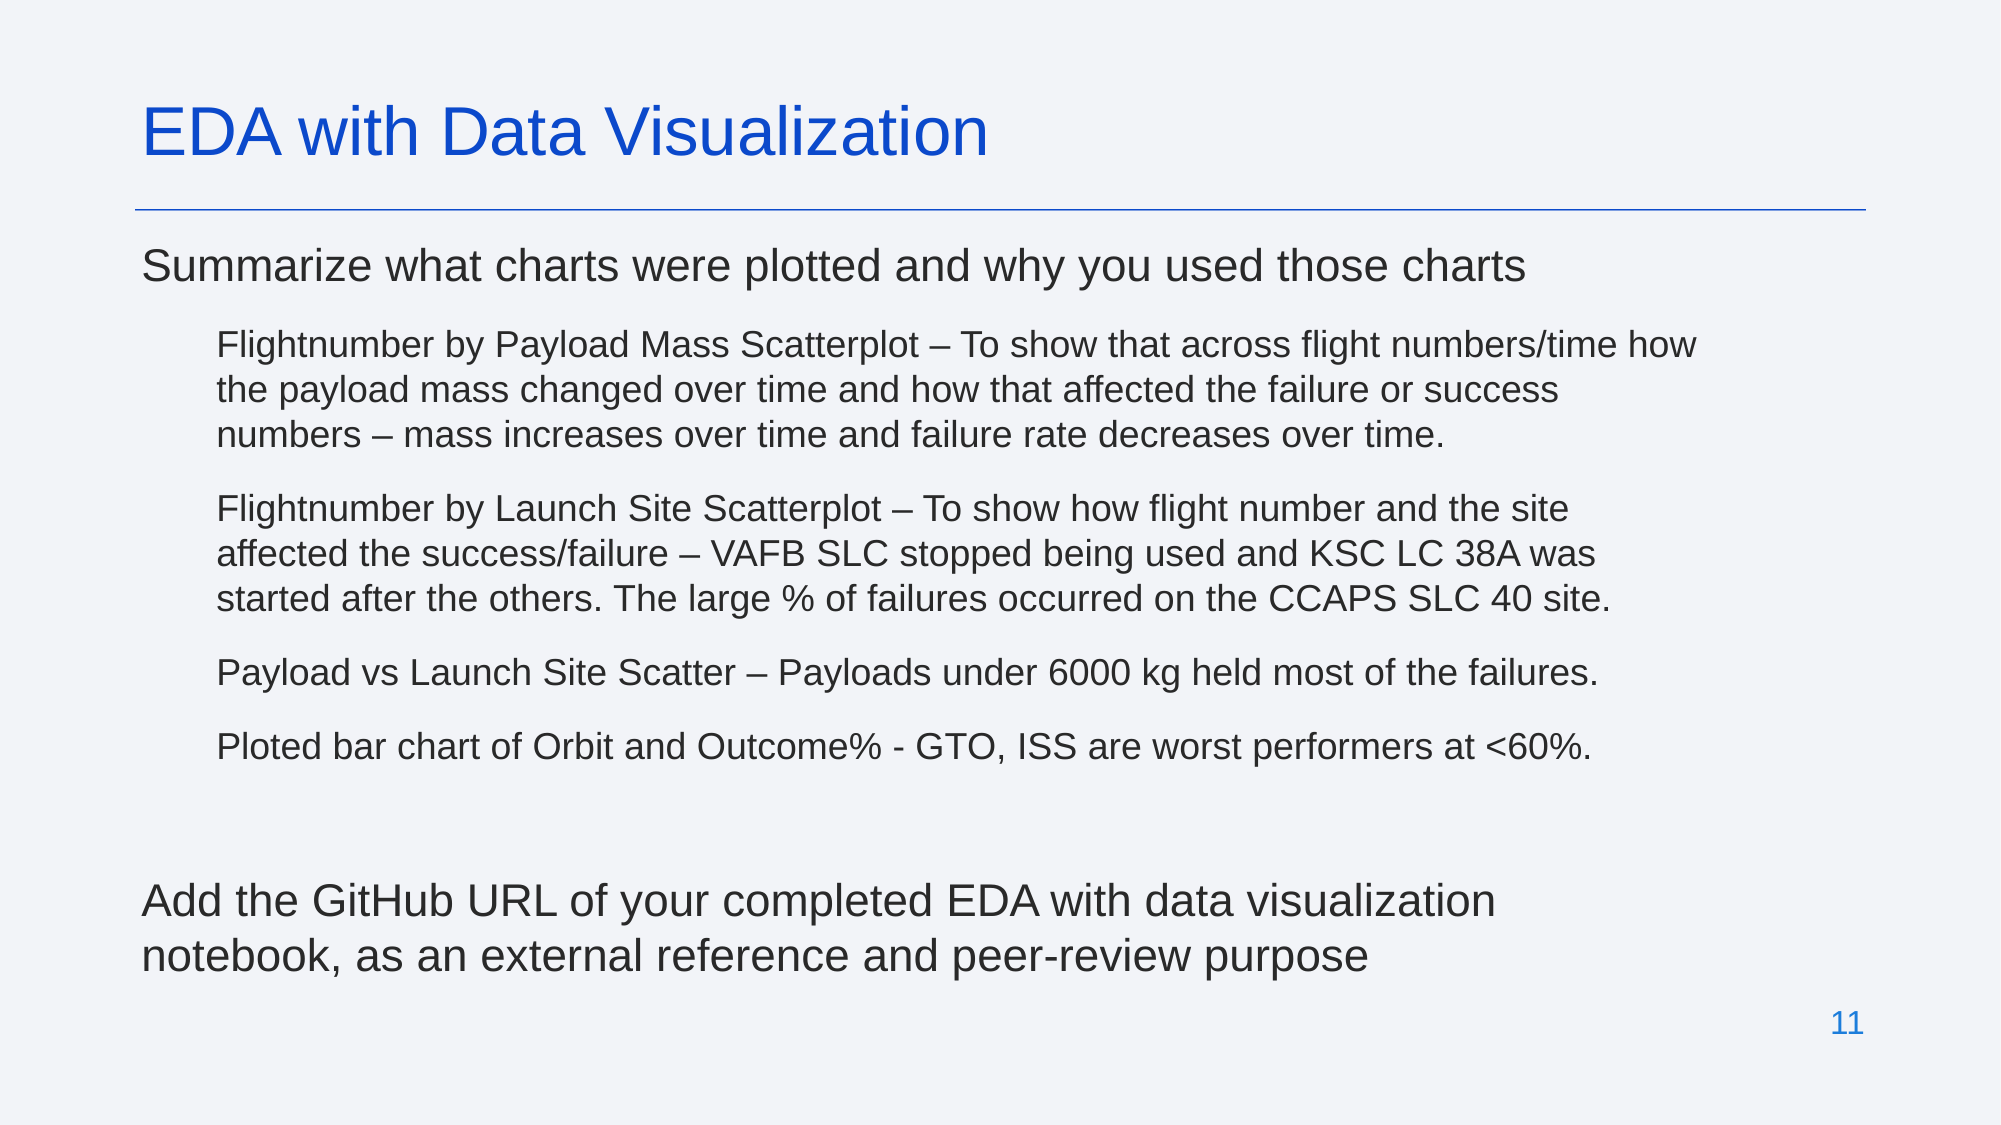

EDA with Data Visualization
Summarize what charts were plotted and why you used those charts
Flightnumber by Payload Mass Scatterplot – To show that across flight numbers/time how the payload mass changed over time and how that affected the failure or success numbers – mass increases over time and failure rate decreases over time.
Flightnumber by Launch Site Scatterplot – To show how flight number and the site affected the success/failure – VAFB SLC stopped being used and KSC LC 38A was started after the others. The large % of failures occurred on the CCAPS SLC 40 site.
Payload vs Launch Site Scatter – Payloads under 6000 kg held most of the failures.
Ploted bar chart of Orbit and Outcome% - GTO, ISS are worst performers at <60%.

Add the GitHub URL of your completed EDA with data visualization notebook, as an external reference and peer-review purpose

11